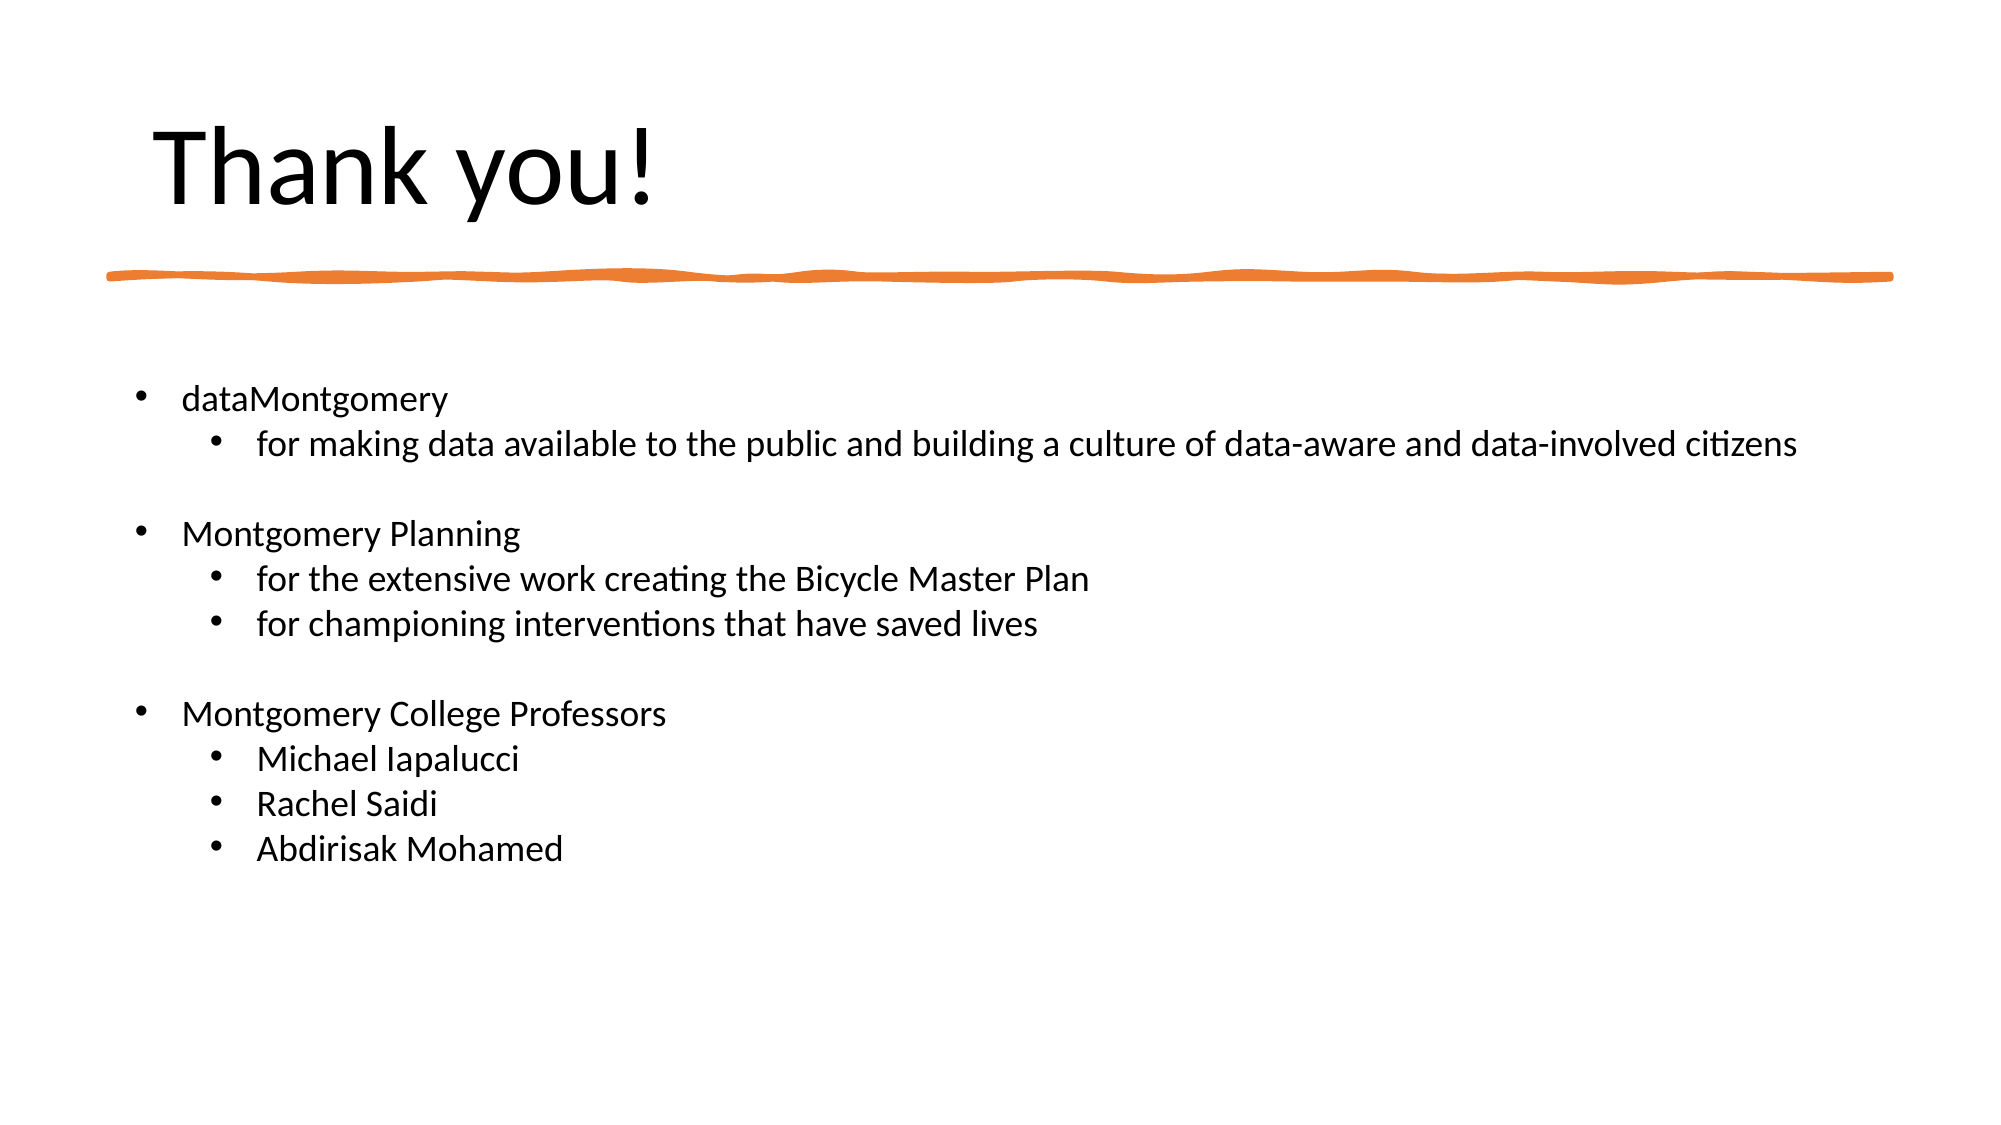

# Thank you!

dataMontgomery
for making data available to the public and building a culture of data-aware and data-involved citizens

Montgomery Planning
for the extensive work creating the Bicycle Master Plan
for championing interventions that have saved lives

Montgomery College Professors
Michael Iapalucci
Rachel Saidi
Abdirisak Mohamed